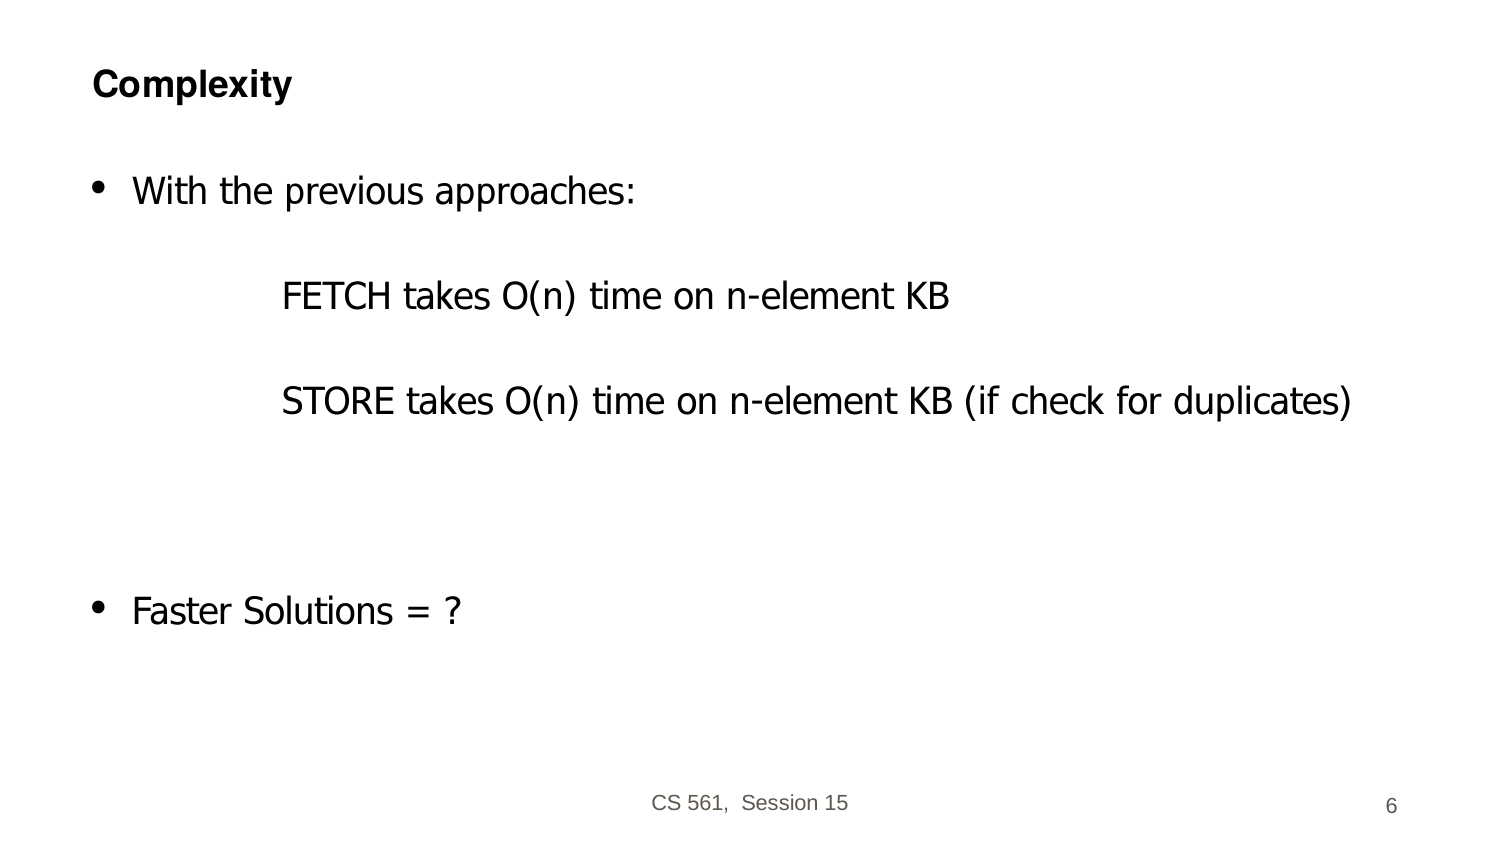

# Complexity
With the previous approaches:

		FETCH takes O(n) time on n-element KB

		STORE takes O(n) time on n-element KB (if check for duplicates)

Faster Solutions = ?
CS 561,  Session 15
6